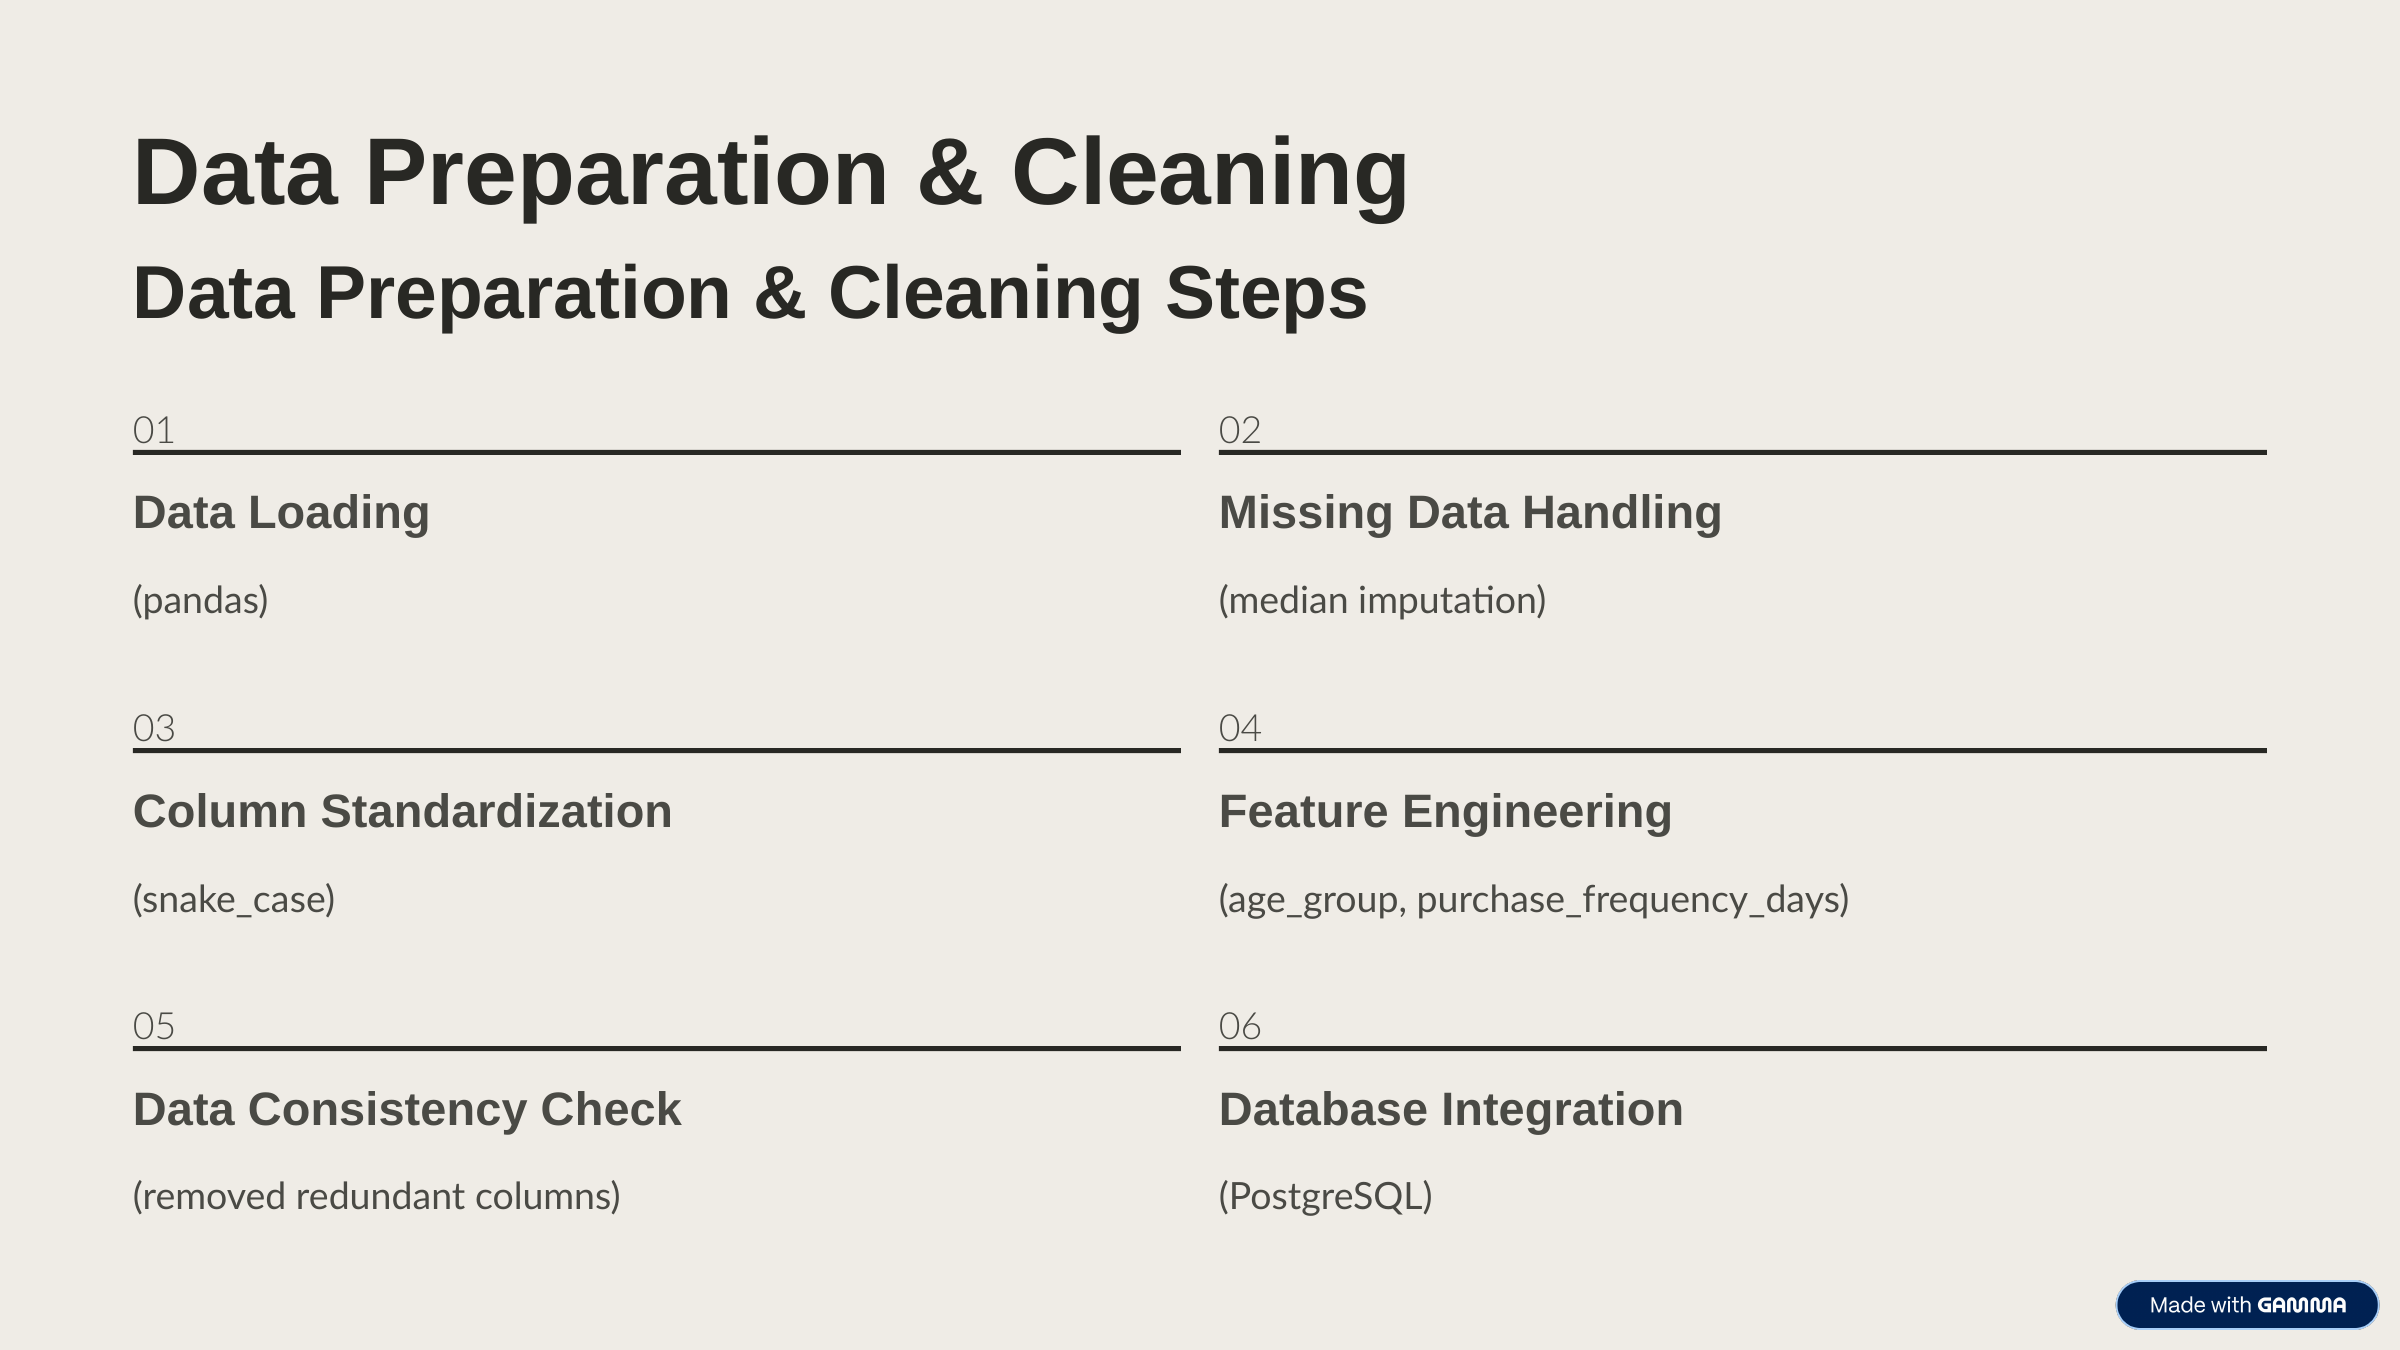

Data Preparation & Cleaning
Data Preparation & Cleaning Steps
01
02

Data Loading
Missing Data Handling
(pandas)
(median imputation)
03
04

Column Standardization
Feature Engineering
(snake_case)
(age_group, purchase_frequency_days)
05
06

Data Consistency Check
Database Integration
(removed redundant columns)
(PostgreSQL)